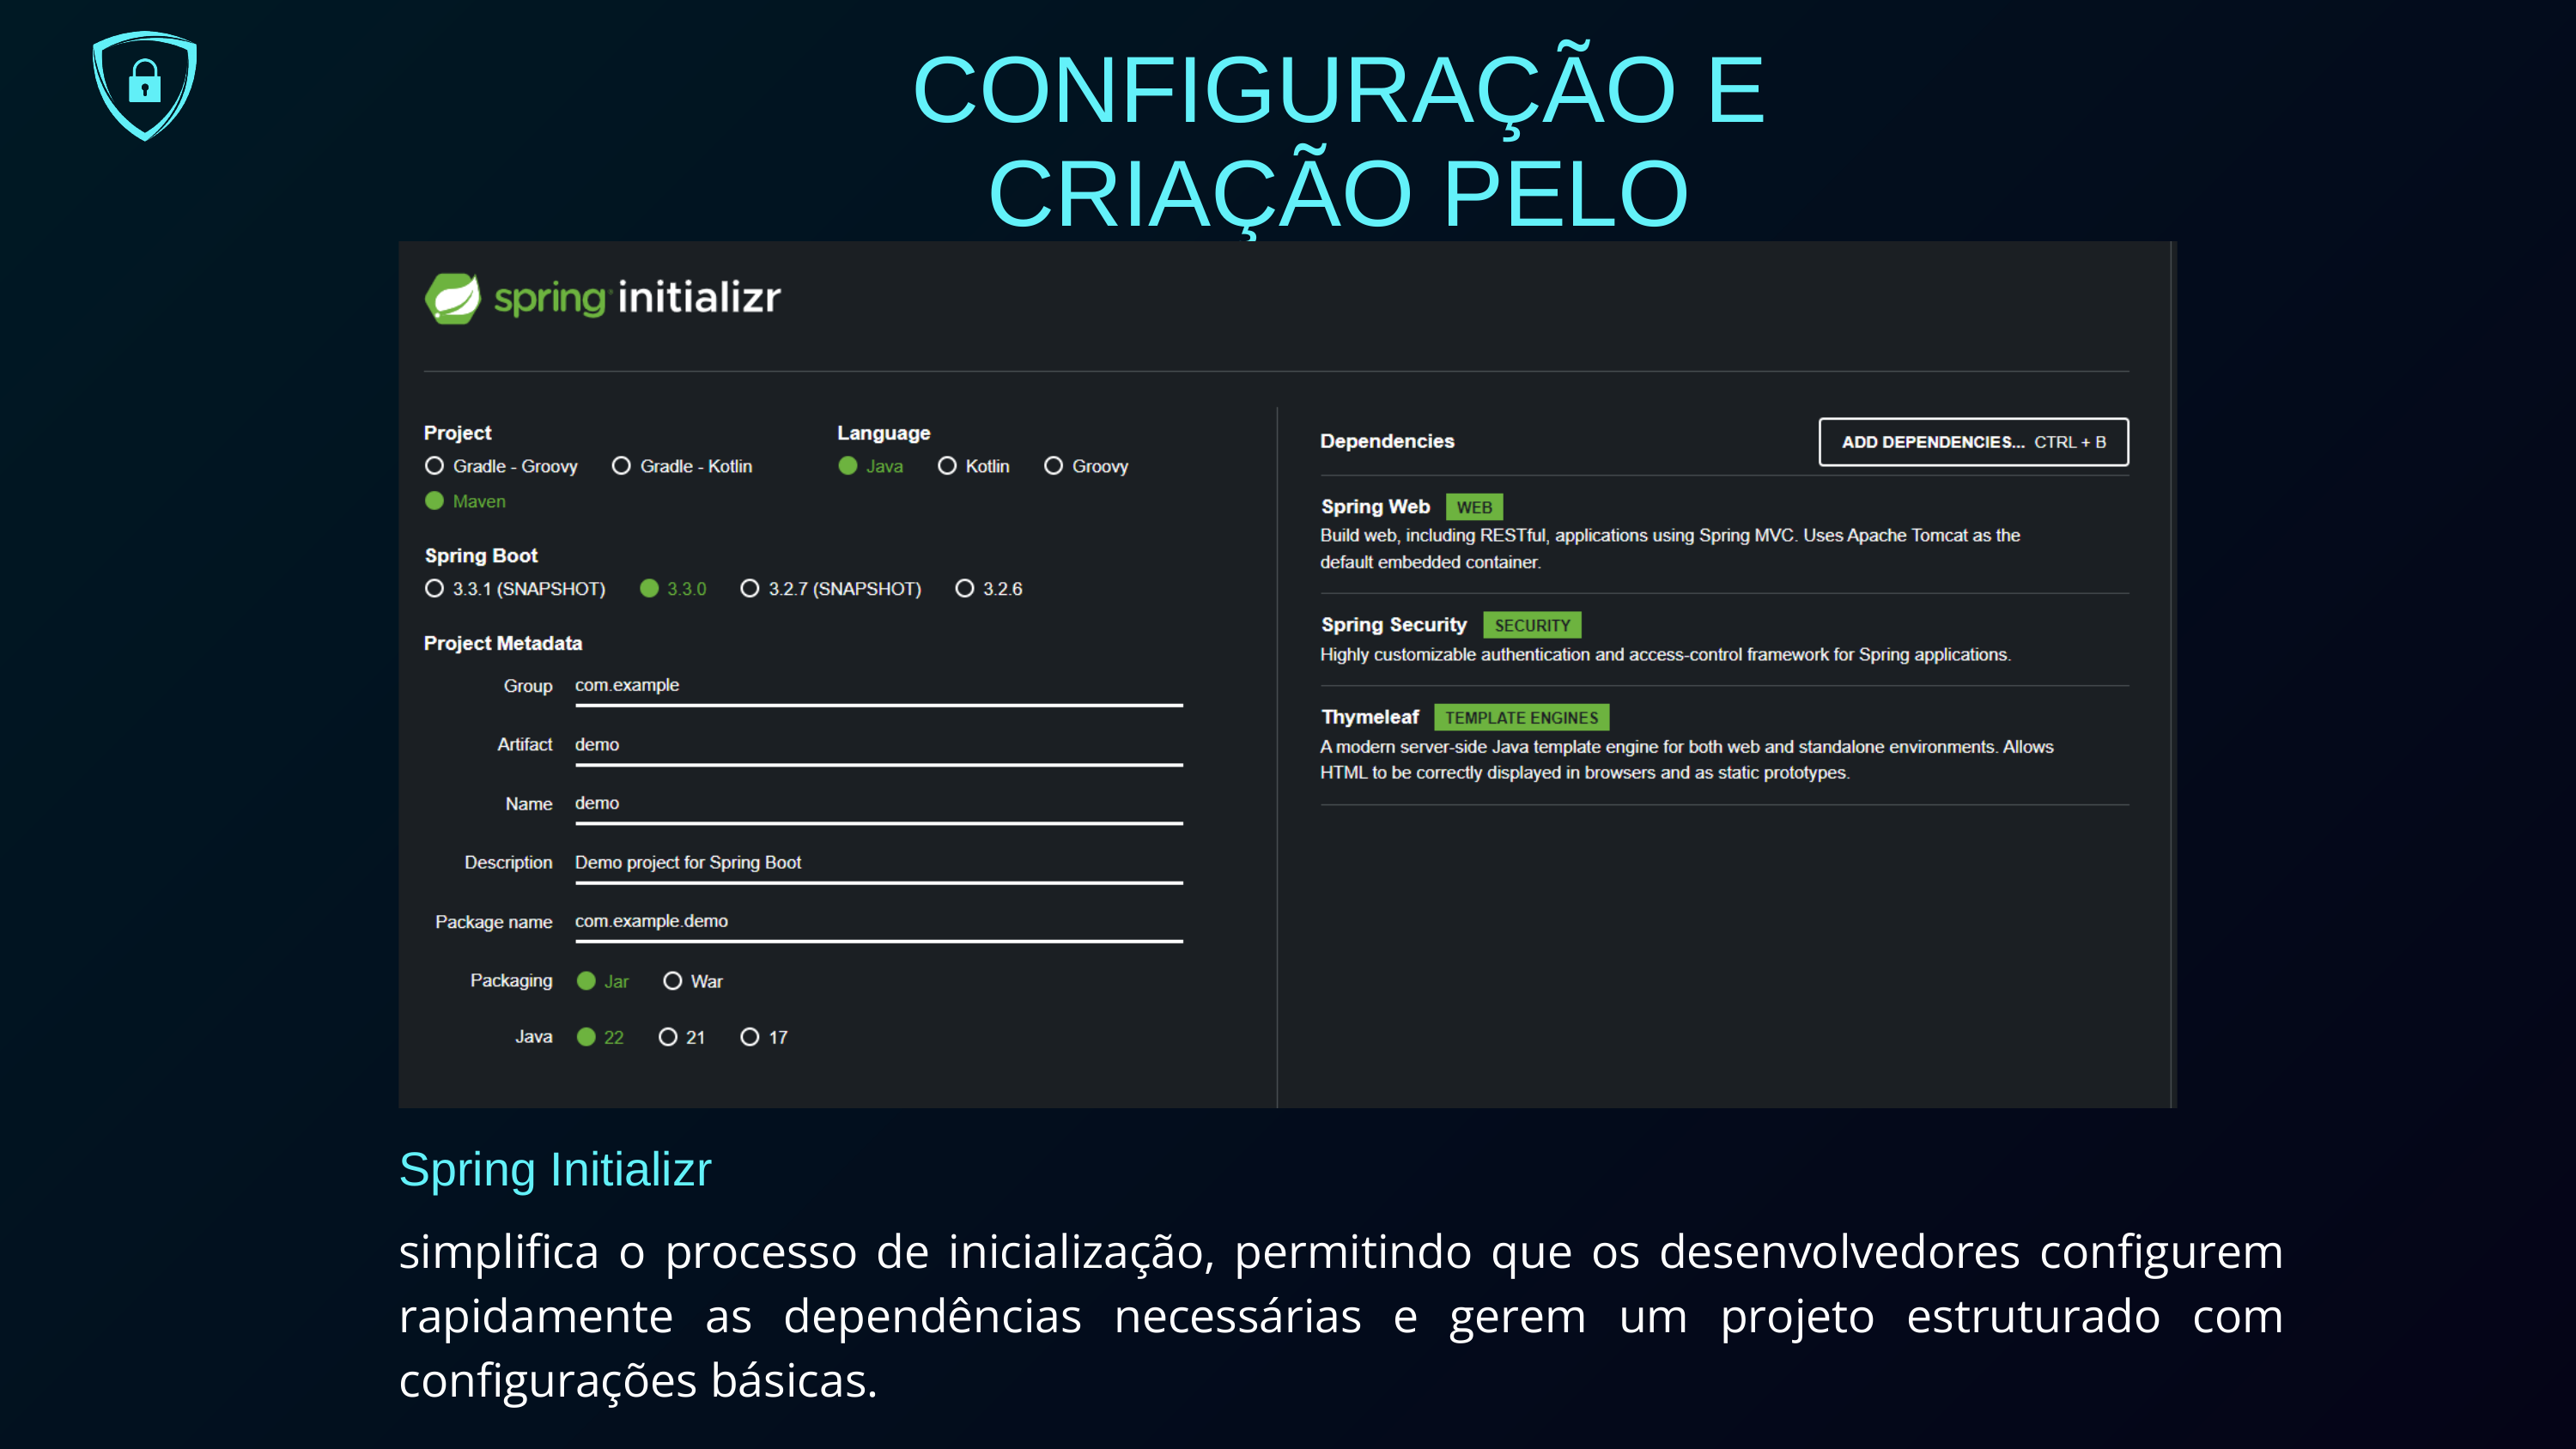

CONFIGURAÇÃO E CRIAÇÃO PELO SPRING INITIALIZR

Spring Initializr
simplifica o processo de inicialização, permitindo que os desenvolvedores configurem rapidamente as dependências necessárias e gerem um projeto estruturado com configurações básicas.